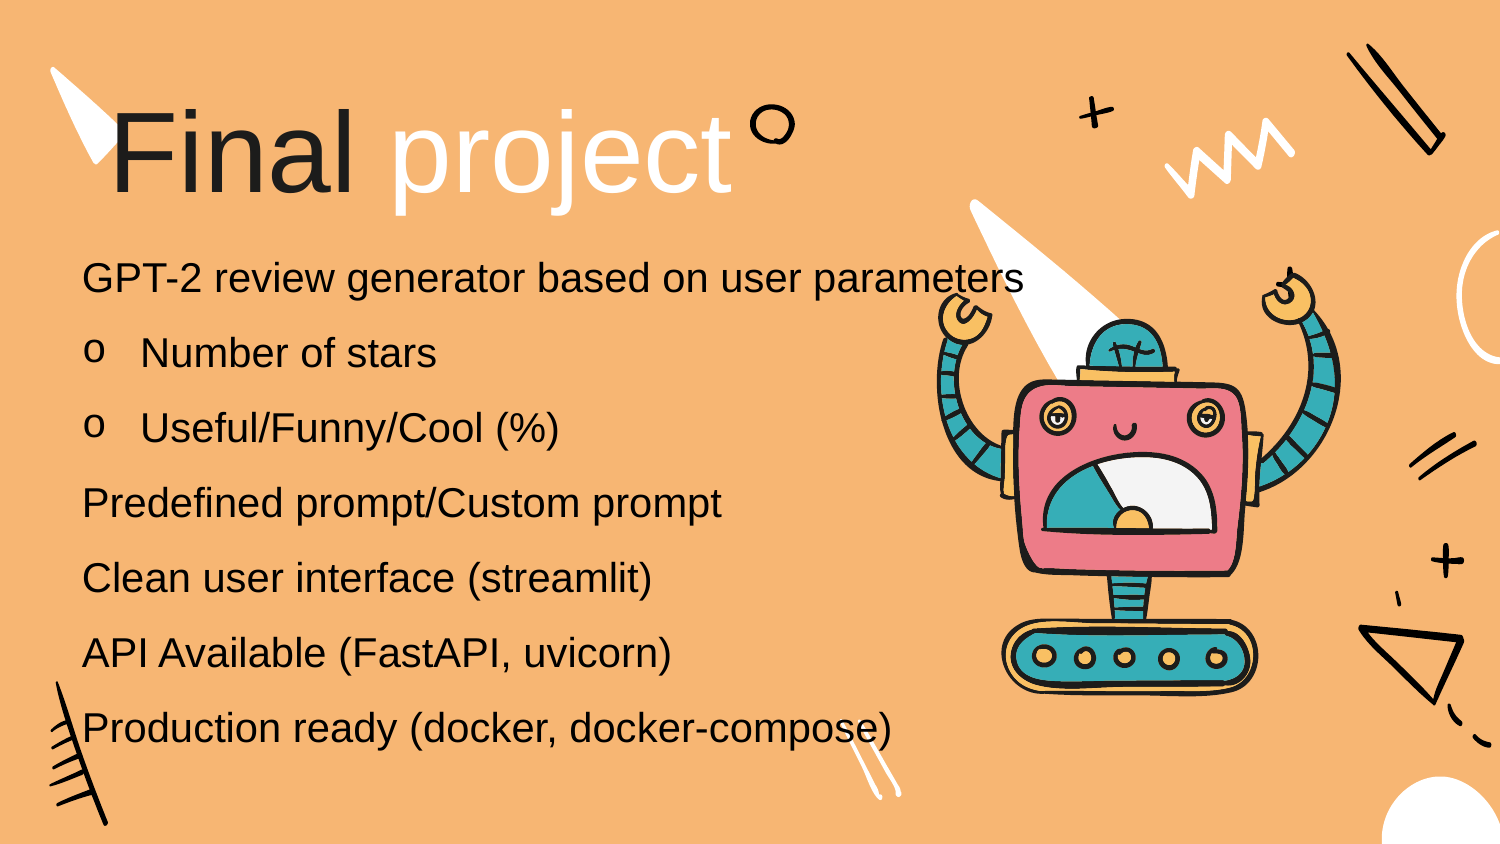

# Final project
GPT-2 review generator based on user parameters
Number of stars
Useful/Funny/Cool (%)
Predefined prompt/Custom prompt
Clean user interface (streamlit)
API Available (FastAPI, uvicorn)
Production ready (docker, docker-compose)